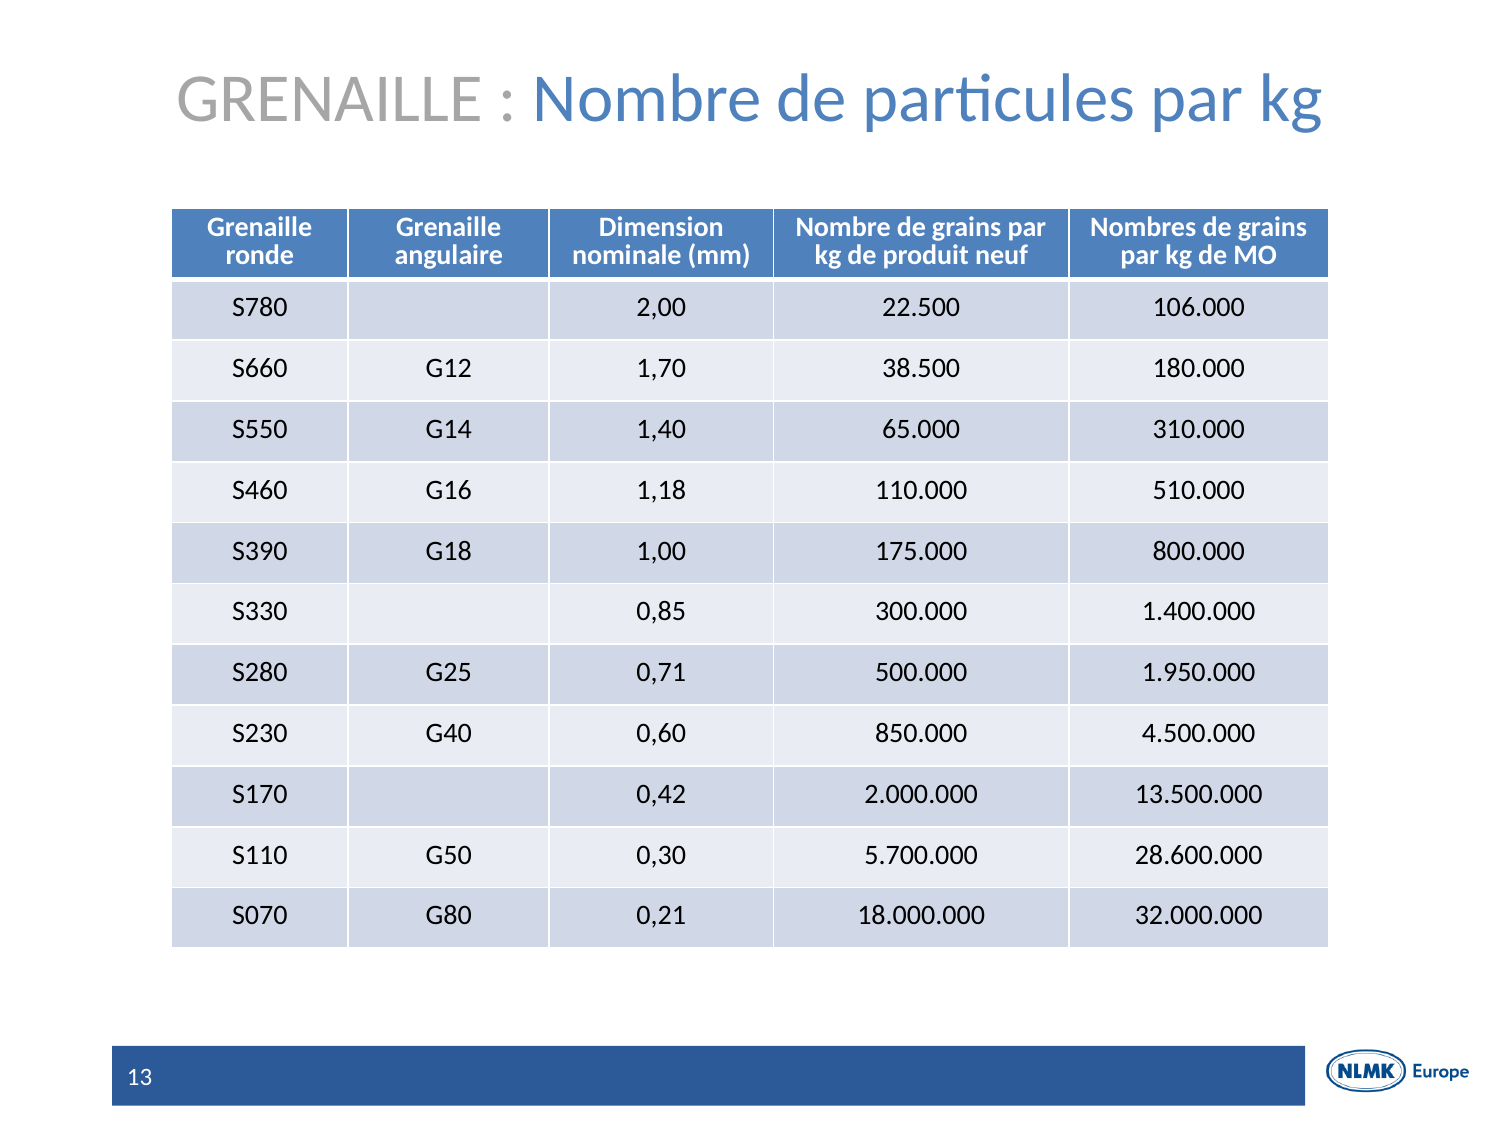

# GRENAILLE : Nombre de particules par kg
| Grenaille ronde | Grenaille angulaire | Dimension nominale (mm) | Nombre de grains par kg de produit neuf | Nombres de grains par kg de MO |
| --- | --- | --- | --- | --- |
| S780 |  | 2,00 | 22.500 | 106.000 |
| S660 | G12 | 1,70 | 38.500 | 180.000 |
| S550 | G14 | 1,40 | 65.000 | 310.000 |
| S460 | G16 | 1,18 | 110.000 | 510.000 |
| S390 | G18 | 1,00 | 175.000 | 800.000 |
| S330 |  | 0,85 | 300.000 | 1.400.000 |
| S280 | G25 | 0,71 | 500.000 | 1.950.000 |
| S230 | G40 | 0,60 | 850.000 | 4.500.000 |
| S170 |  | 0,42 | 2.000.000 | 13.500.000 |
| S110 | G50 | 0,30 | 5.700.000 | 28.600.000 |
| S070 | G80 | 0,21 | 18.000.000 | 32.000.000 |